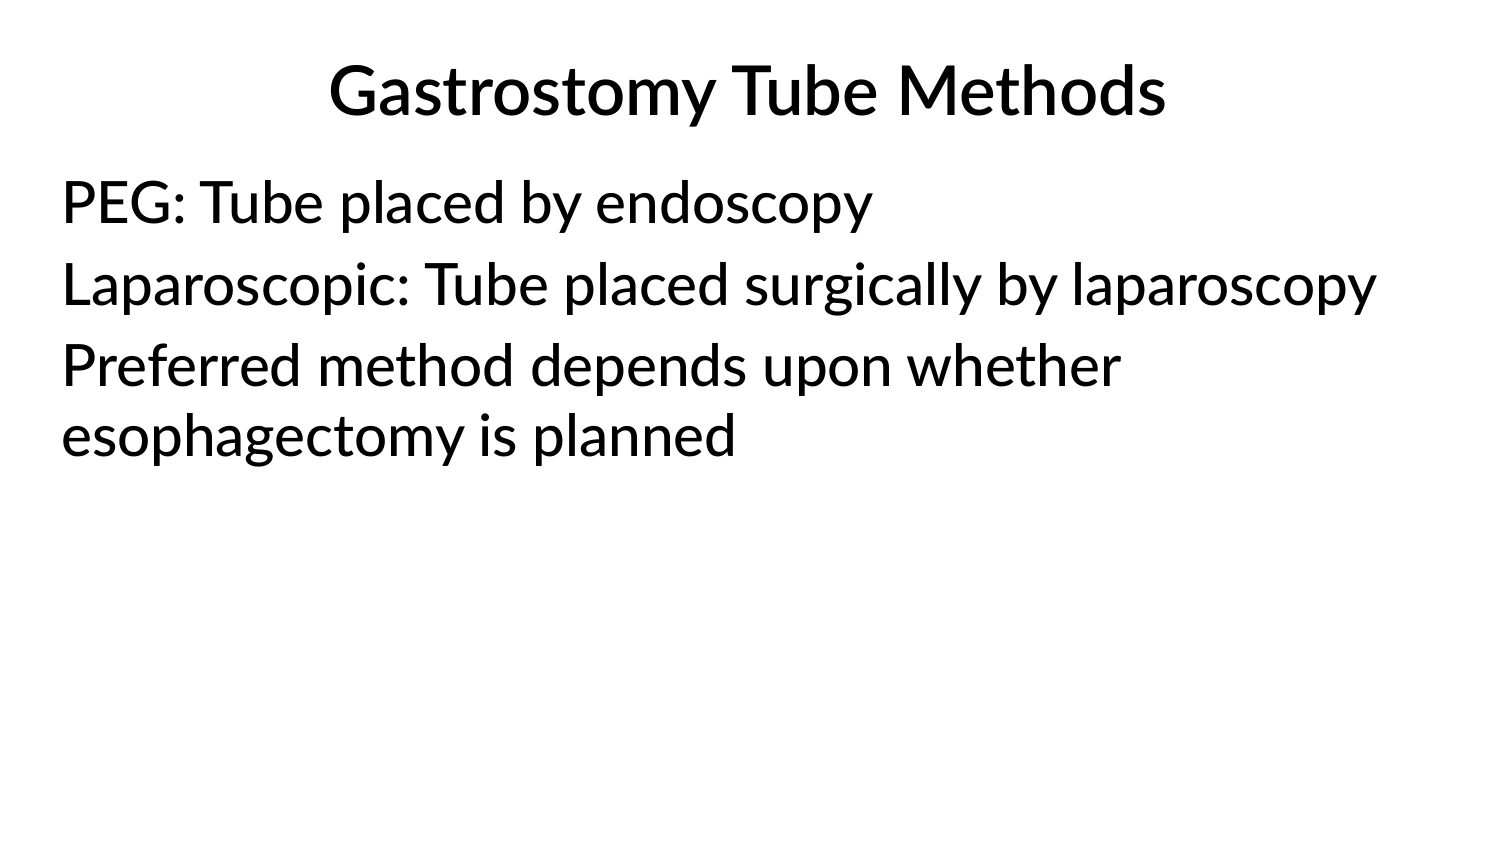

# Gastrostomy Tube Methods
PEG: Tube placed by endoscopy
Laparoscopic: Tube placed surgically by laparoscopy
Preferred method depends upon whether esophagectomy is planned